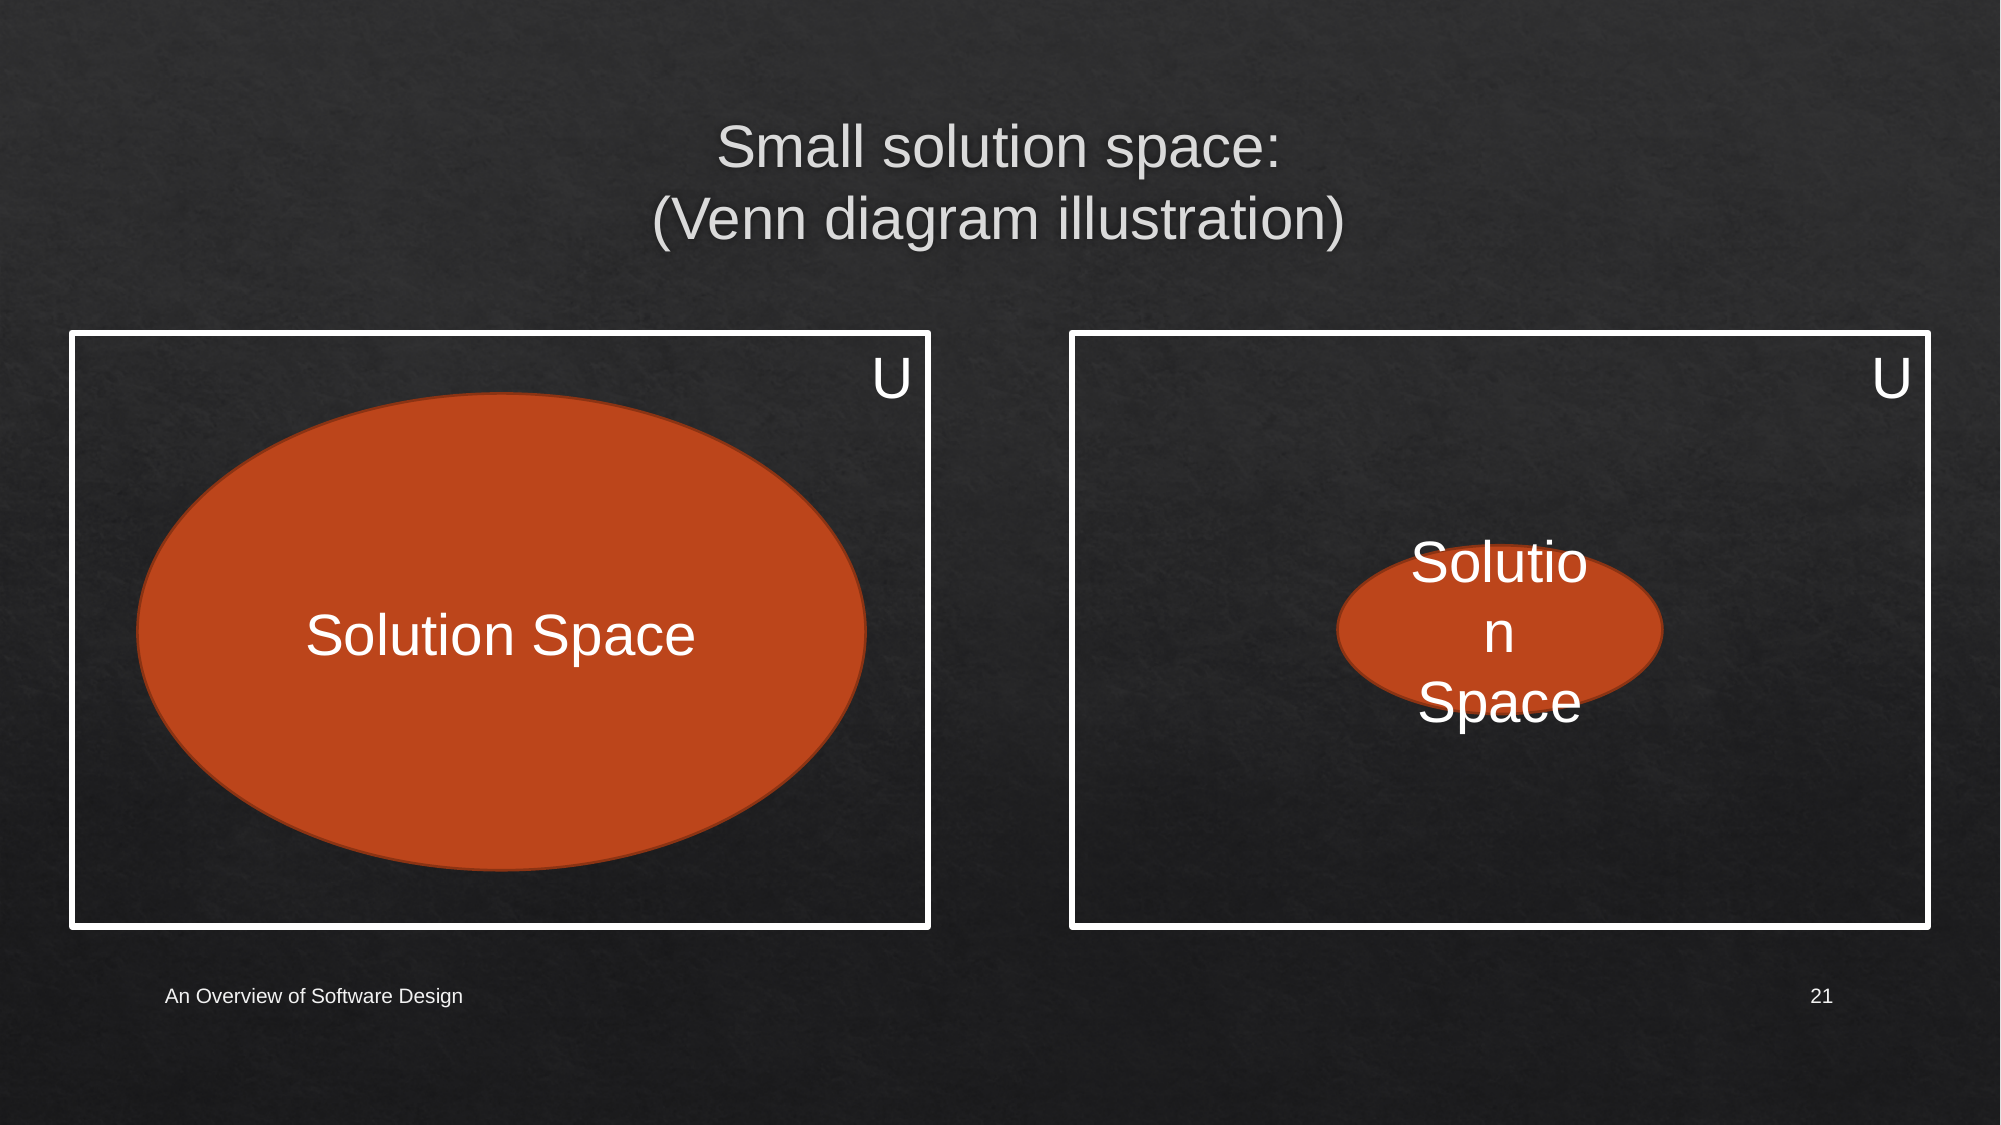

# Small solution space: (Venn diagram illustration)
U
U
Solution Space
Solution Space
An Overview of Software Design
21